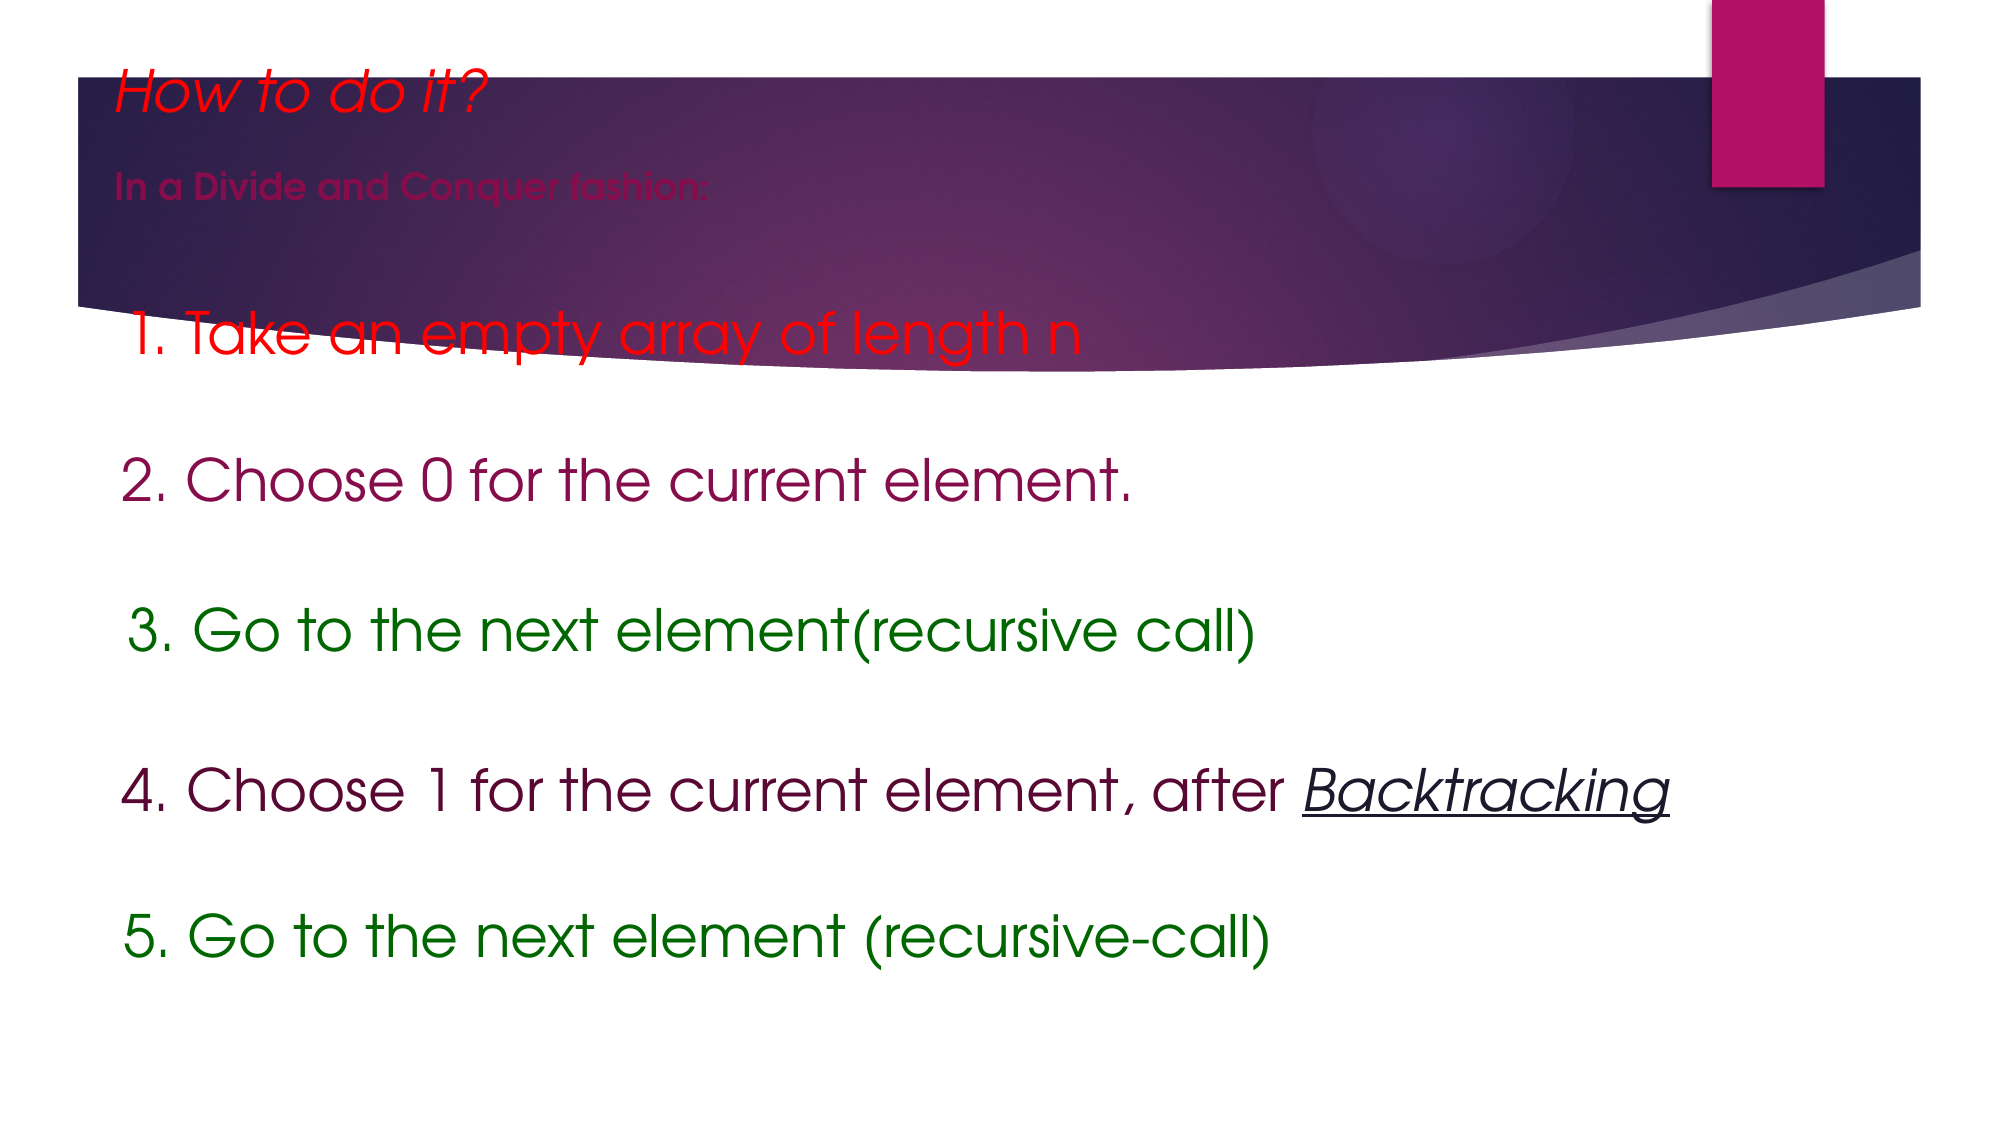

How to do it?
In a Divide and Conquer fashion:
1. Take an empty array of length n
2. Choose 0 for the current element.
3. Go to the next element(recursive call)
4. Choose 1 for the current element, after Backtracking
5. Go to the next element (recursive-call)